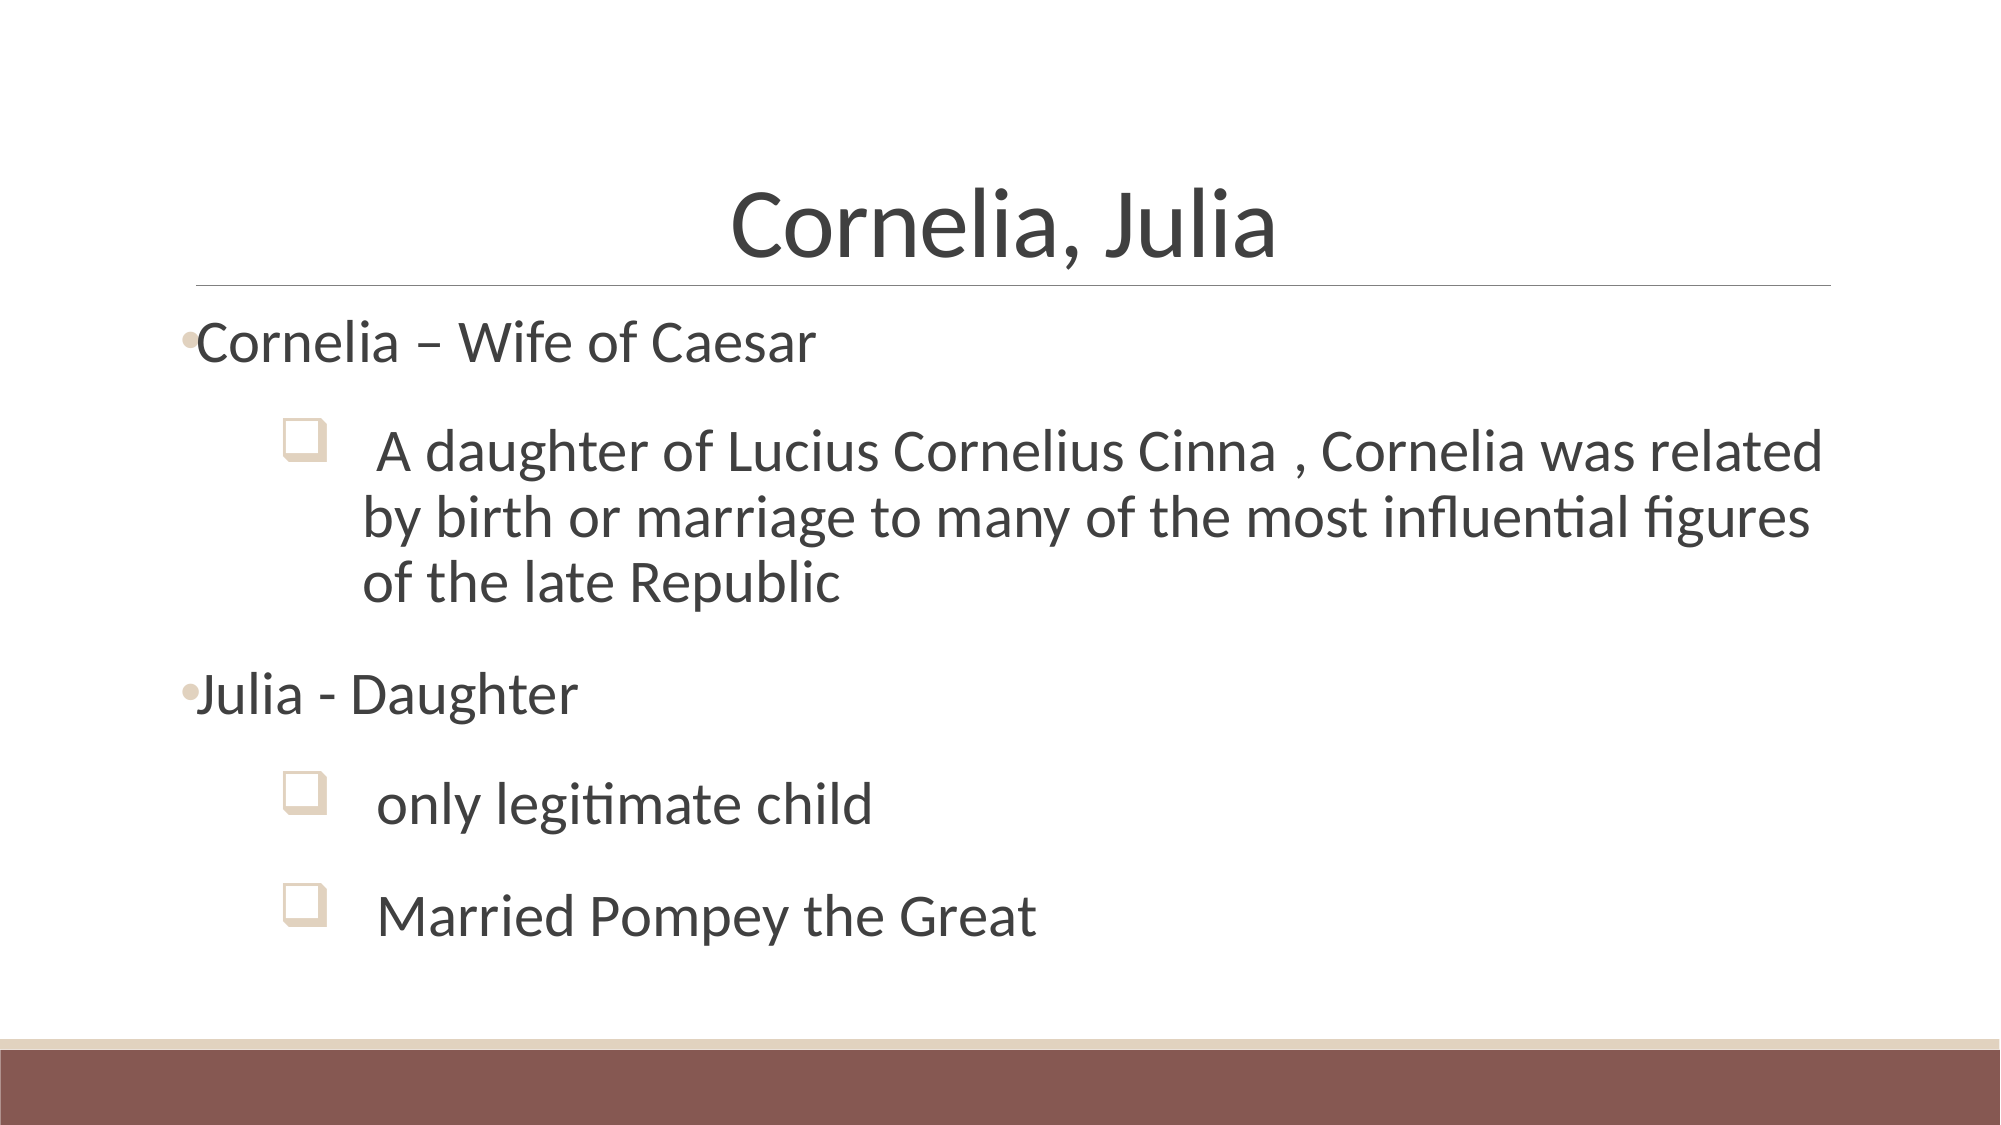

# Cornelia, Julia
Cornelia – Wife of Caesar
 A daughter of Lucius Cornelius Cinna , Cornelia was related by birth or marriage to many of the most influential figures of the late Republic
Julia - Daughter
 only legitimate child
 Married Pompey the Great